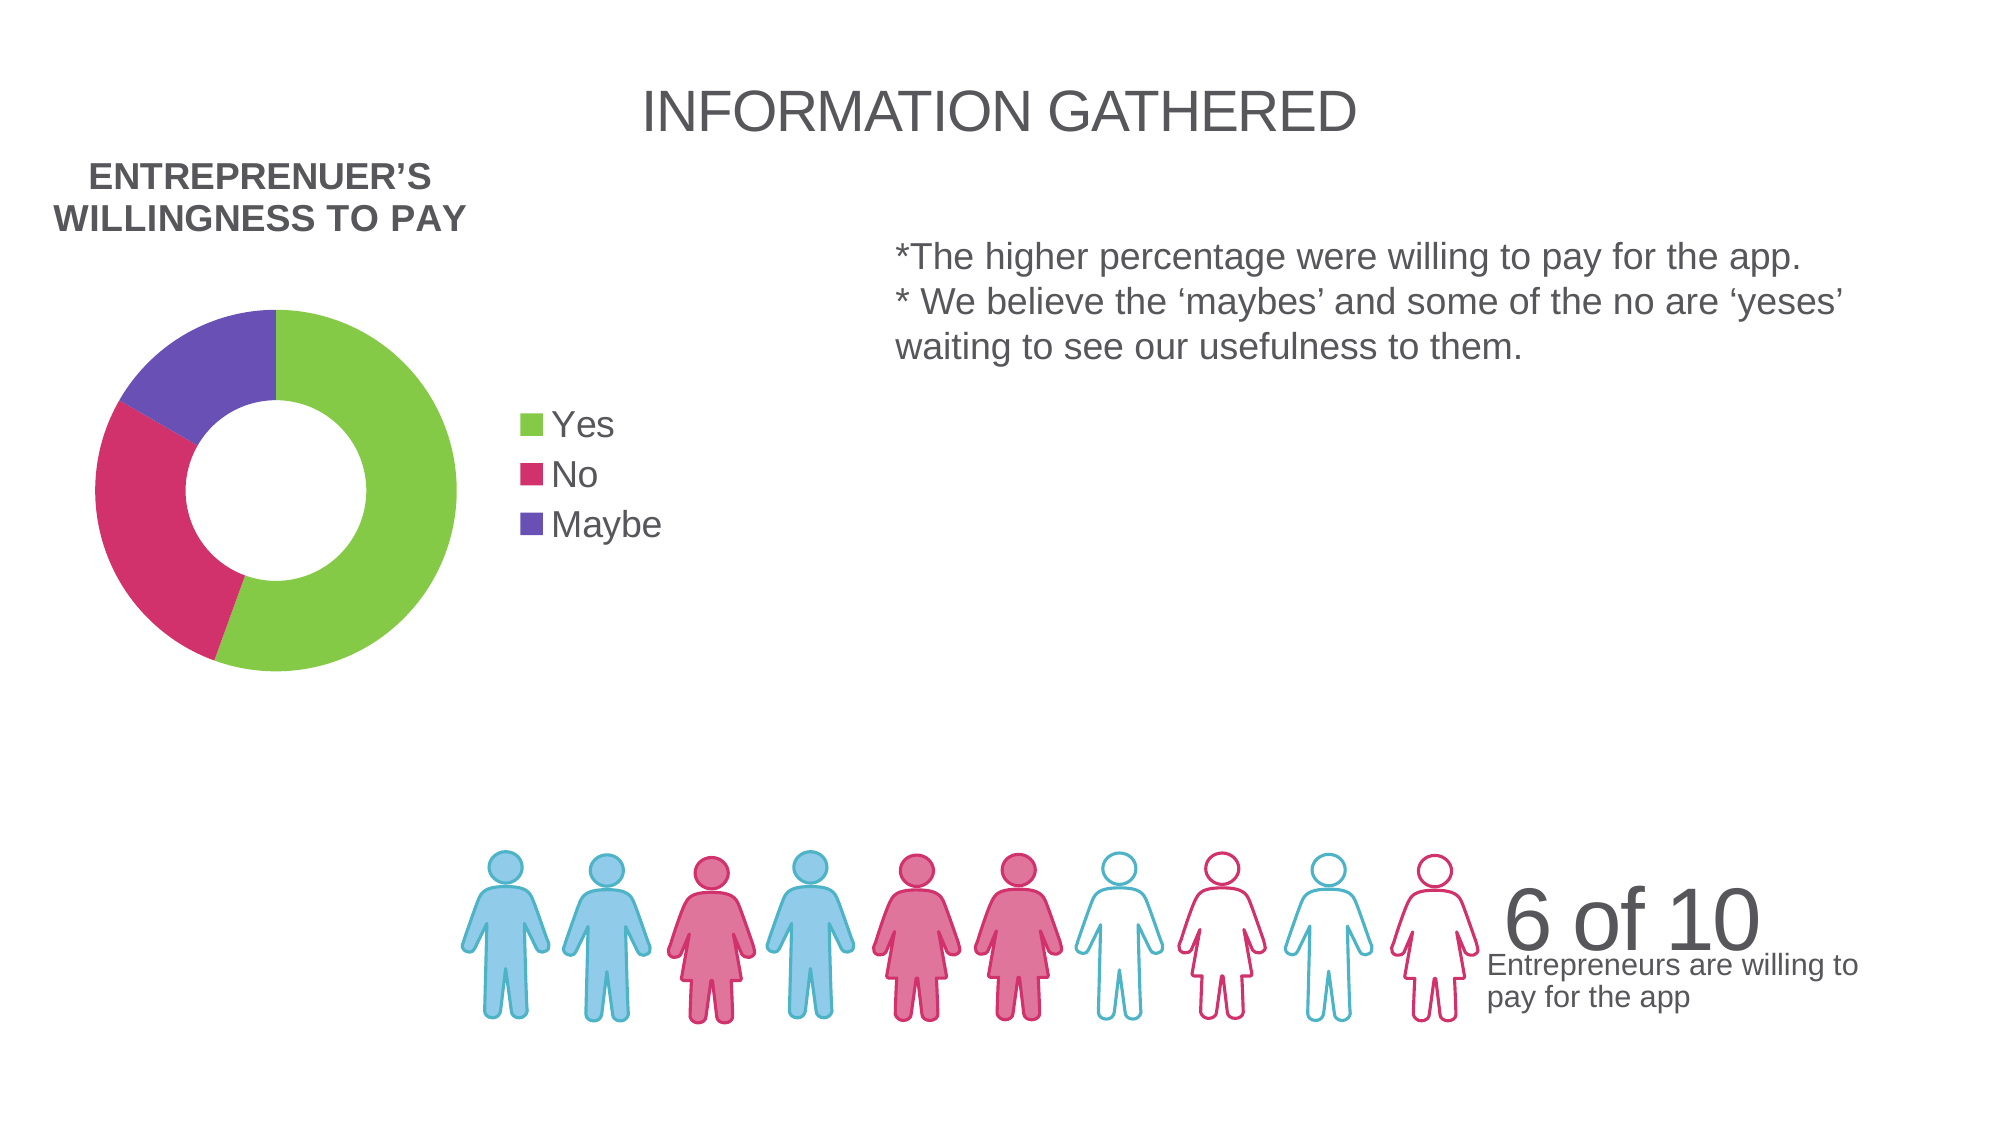

# INFORMATION GATHERED

### Chart: ENTREPRENUER’S WILLINGNESS TO PAY

| Category | Sales |
|---|---|
| Yes | 0.556 |
| No | 0.278 |
| Maybe | 0.167 |
*The higher percentage were willing to pay for the app.
* We believe the ‘maybes’ and some of the no are ‘yeses’ waiting to see our usefulness to them.

6 of 10
Entrepreneurs are willing to pay for the app